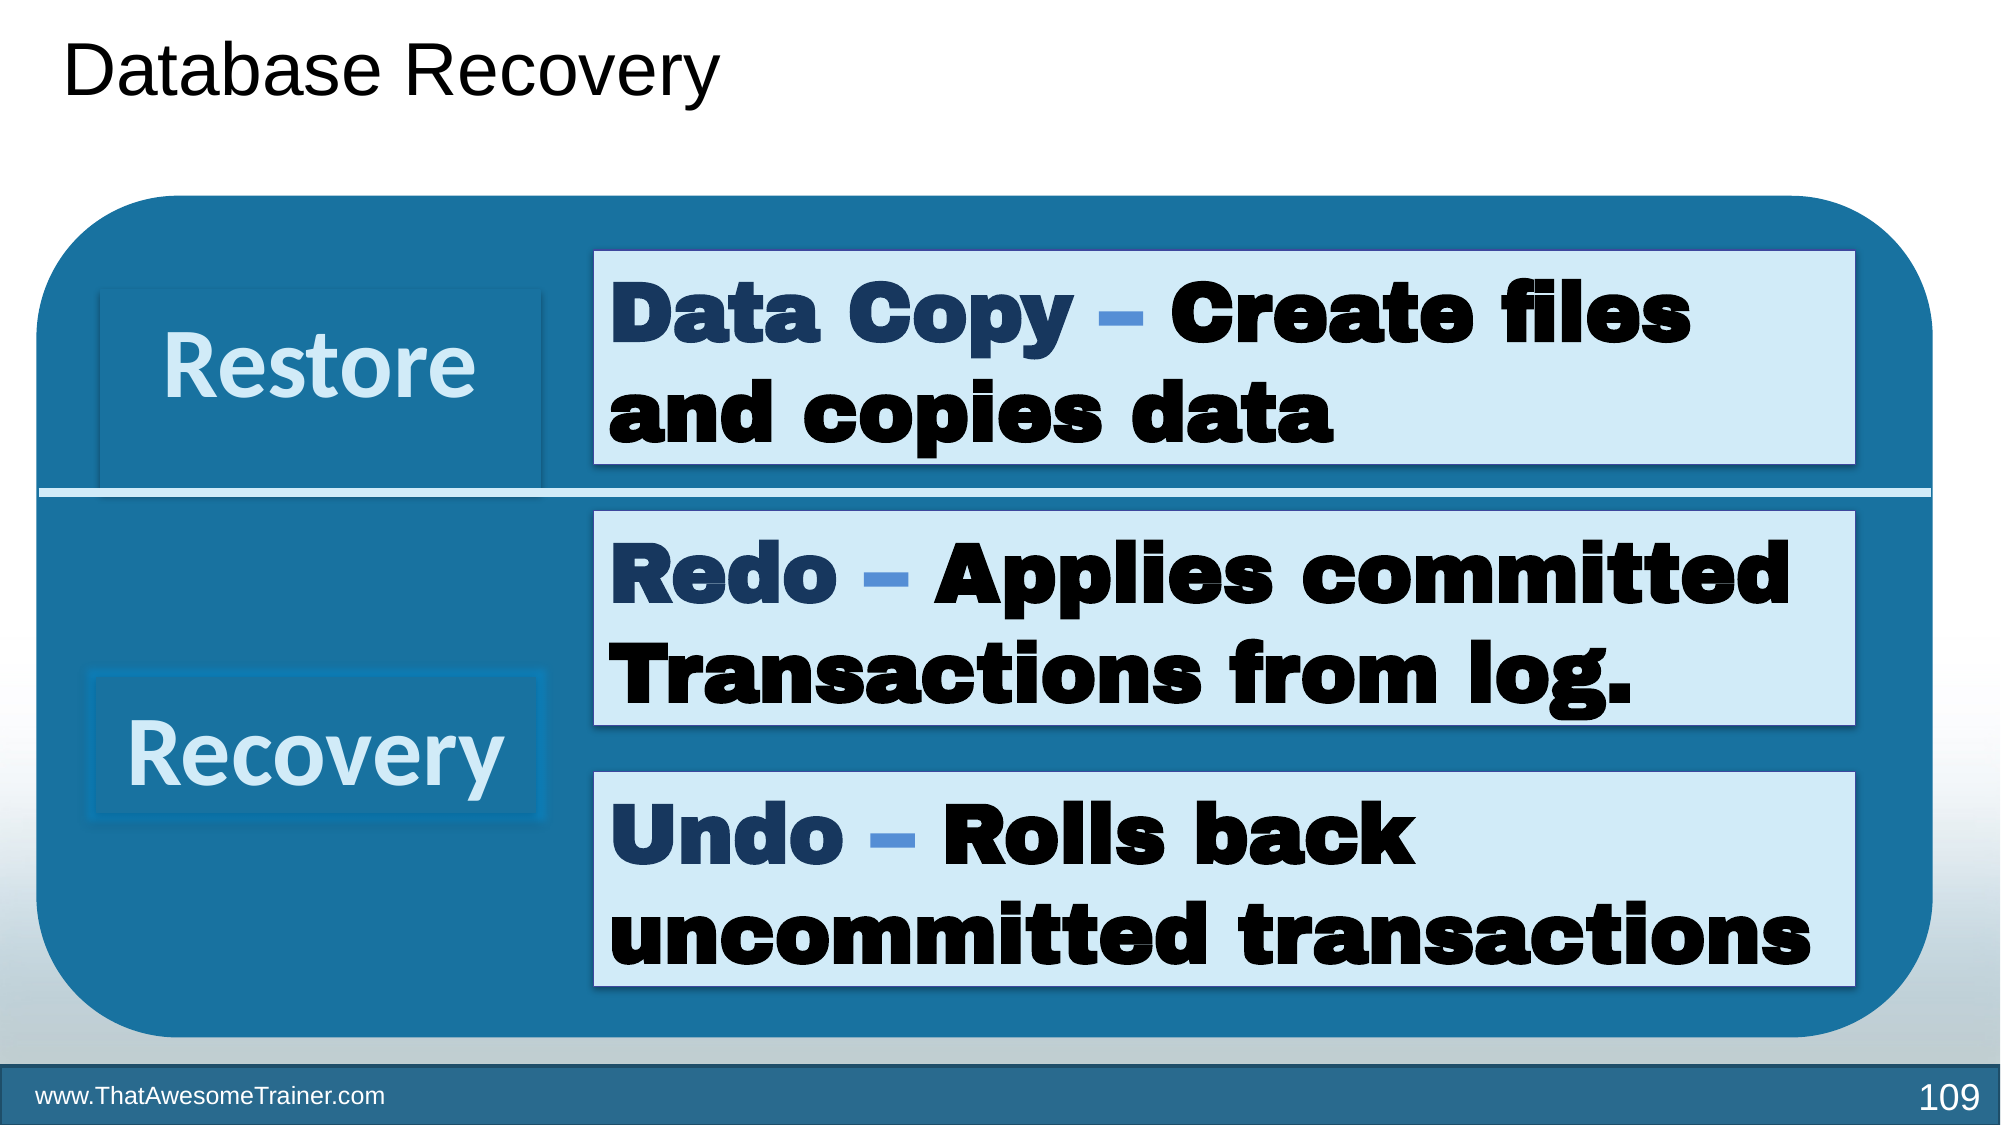

Database Recovery

Data Copy – Create files and copies data
Restore
Redo – Applies committed Transactions from log.
Recovery
Undo – Rolls back uncommitted transactions